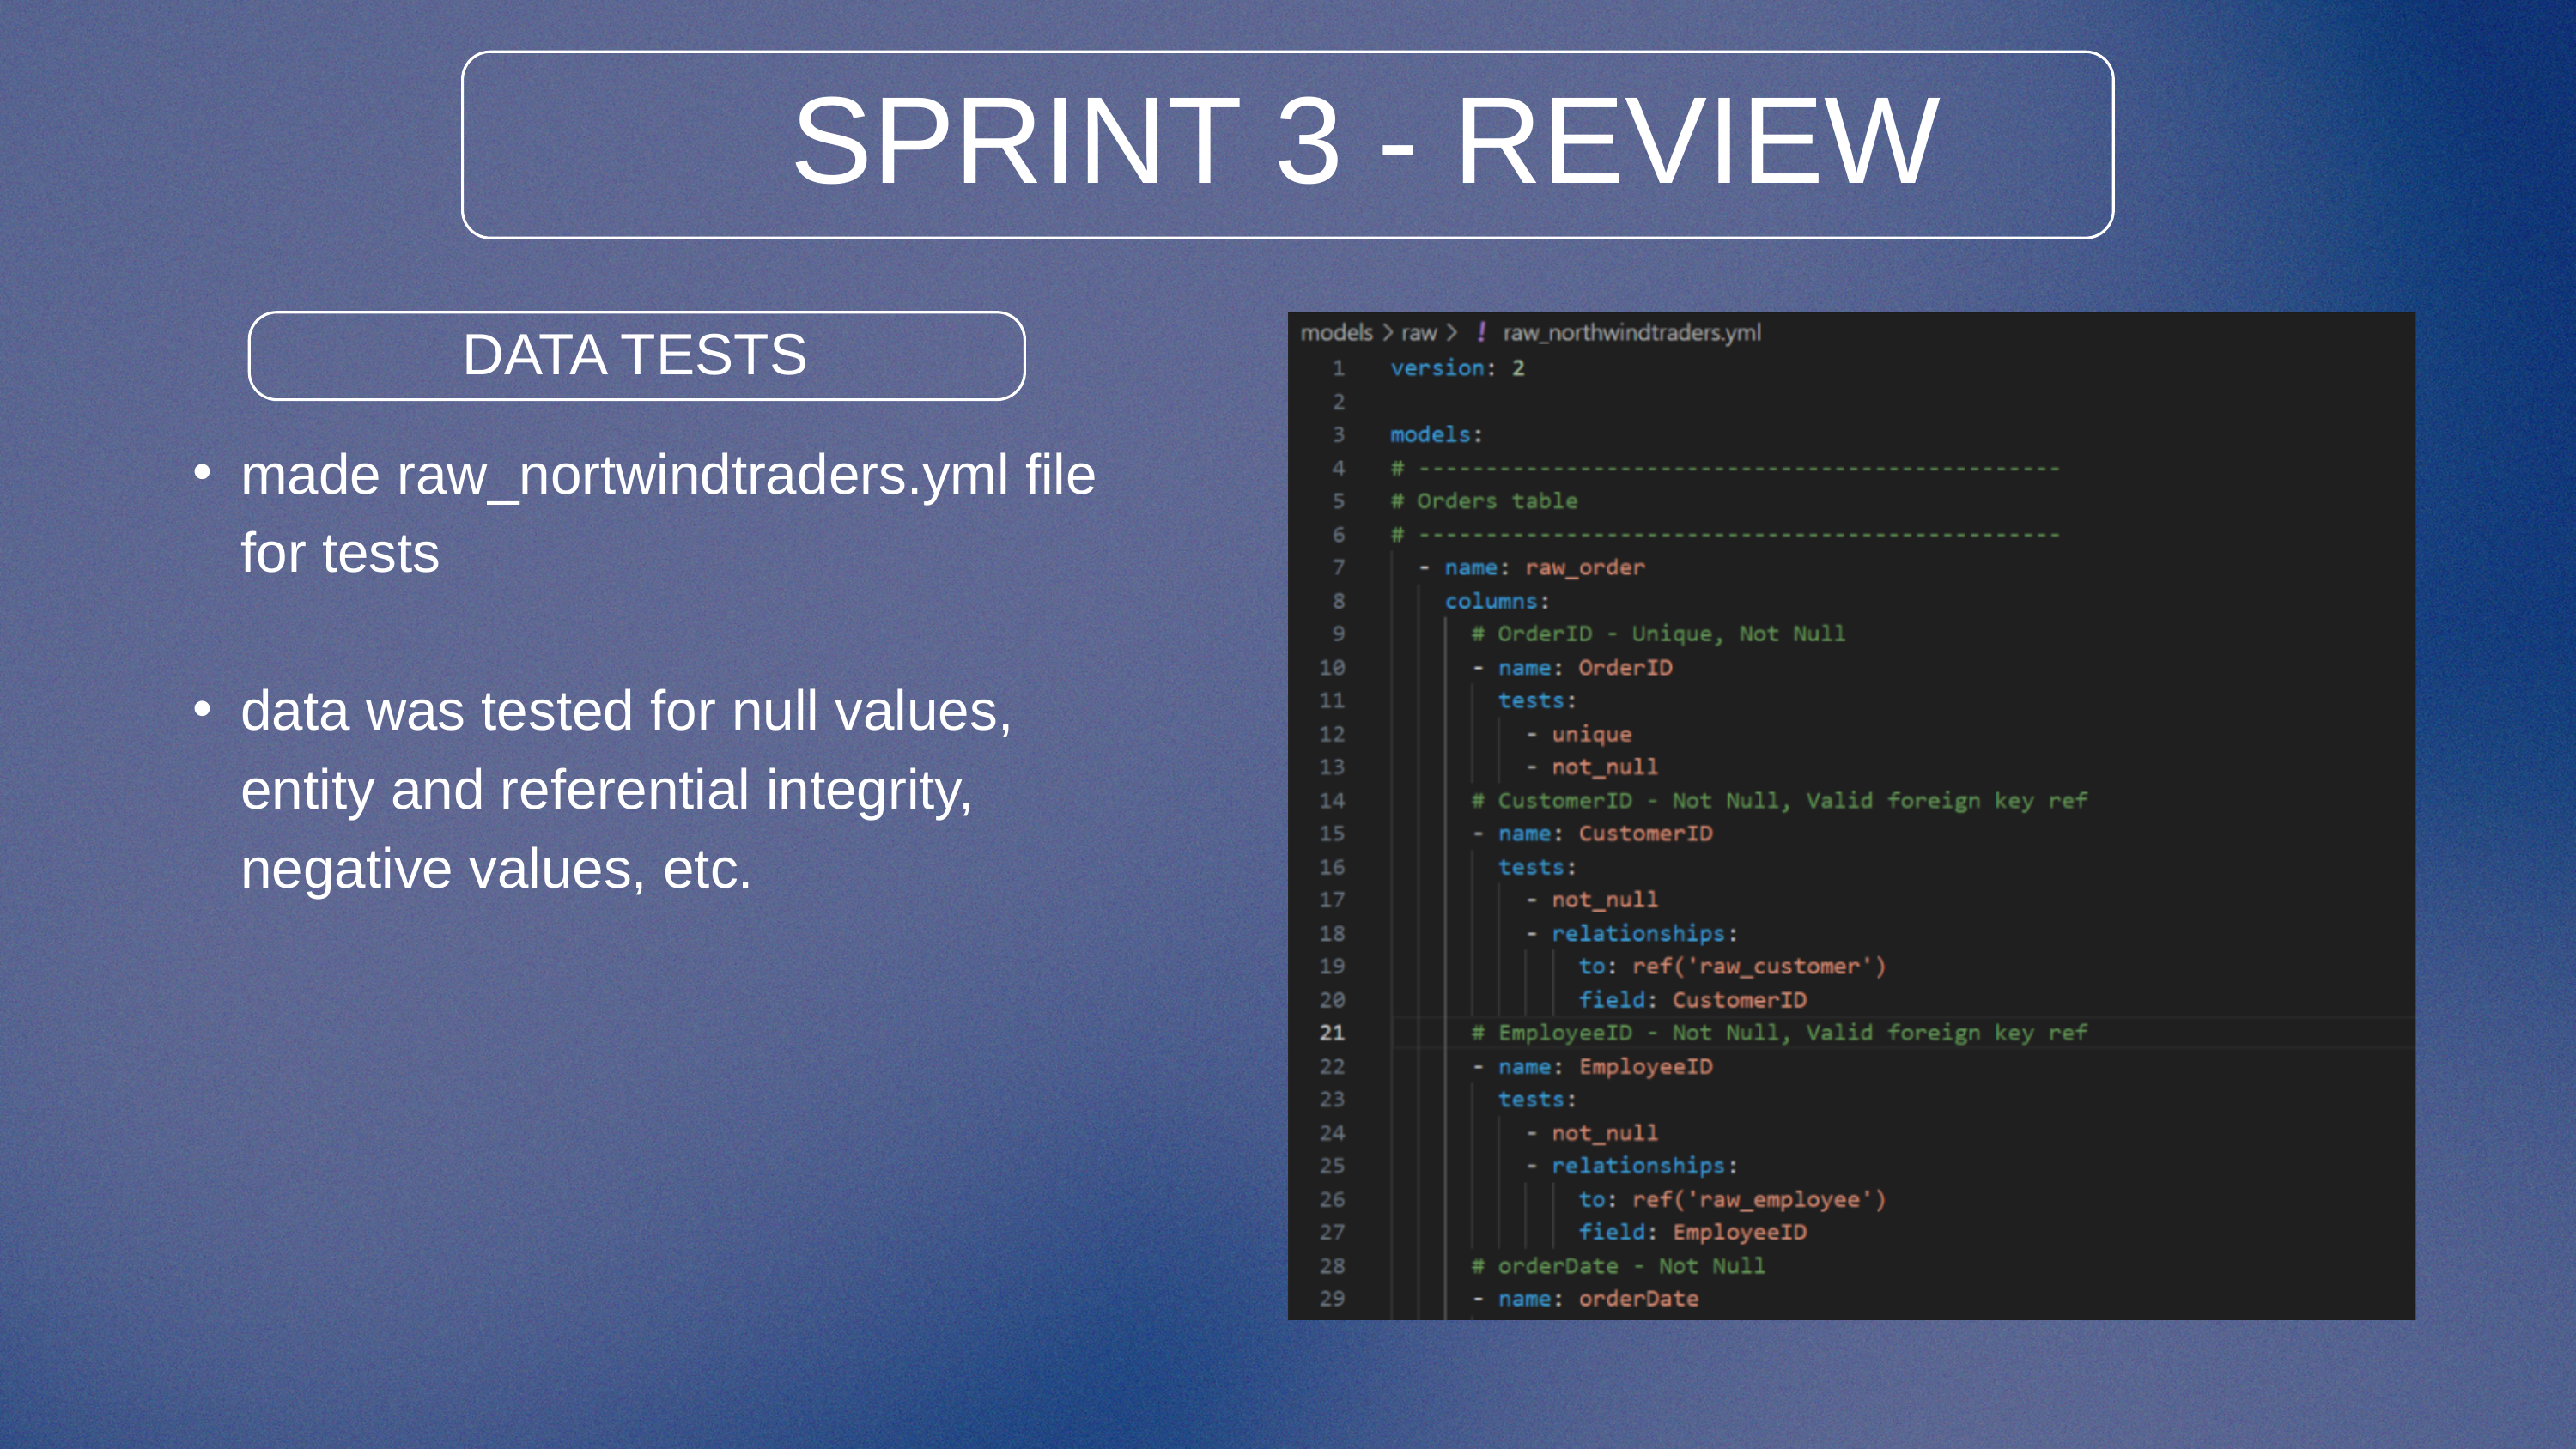

SPRINT 3 - REVIEW

DATA TESTS
made raw_nortwindtraders.yml file for tests

data was tested for null values, entity and referential integrity, negative values, etc.